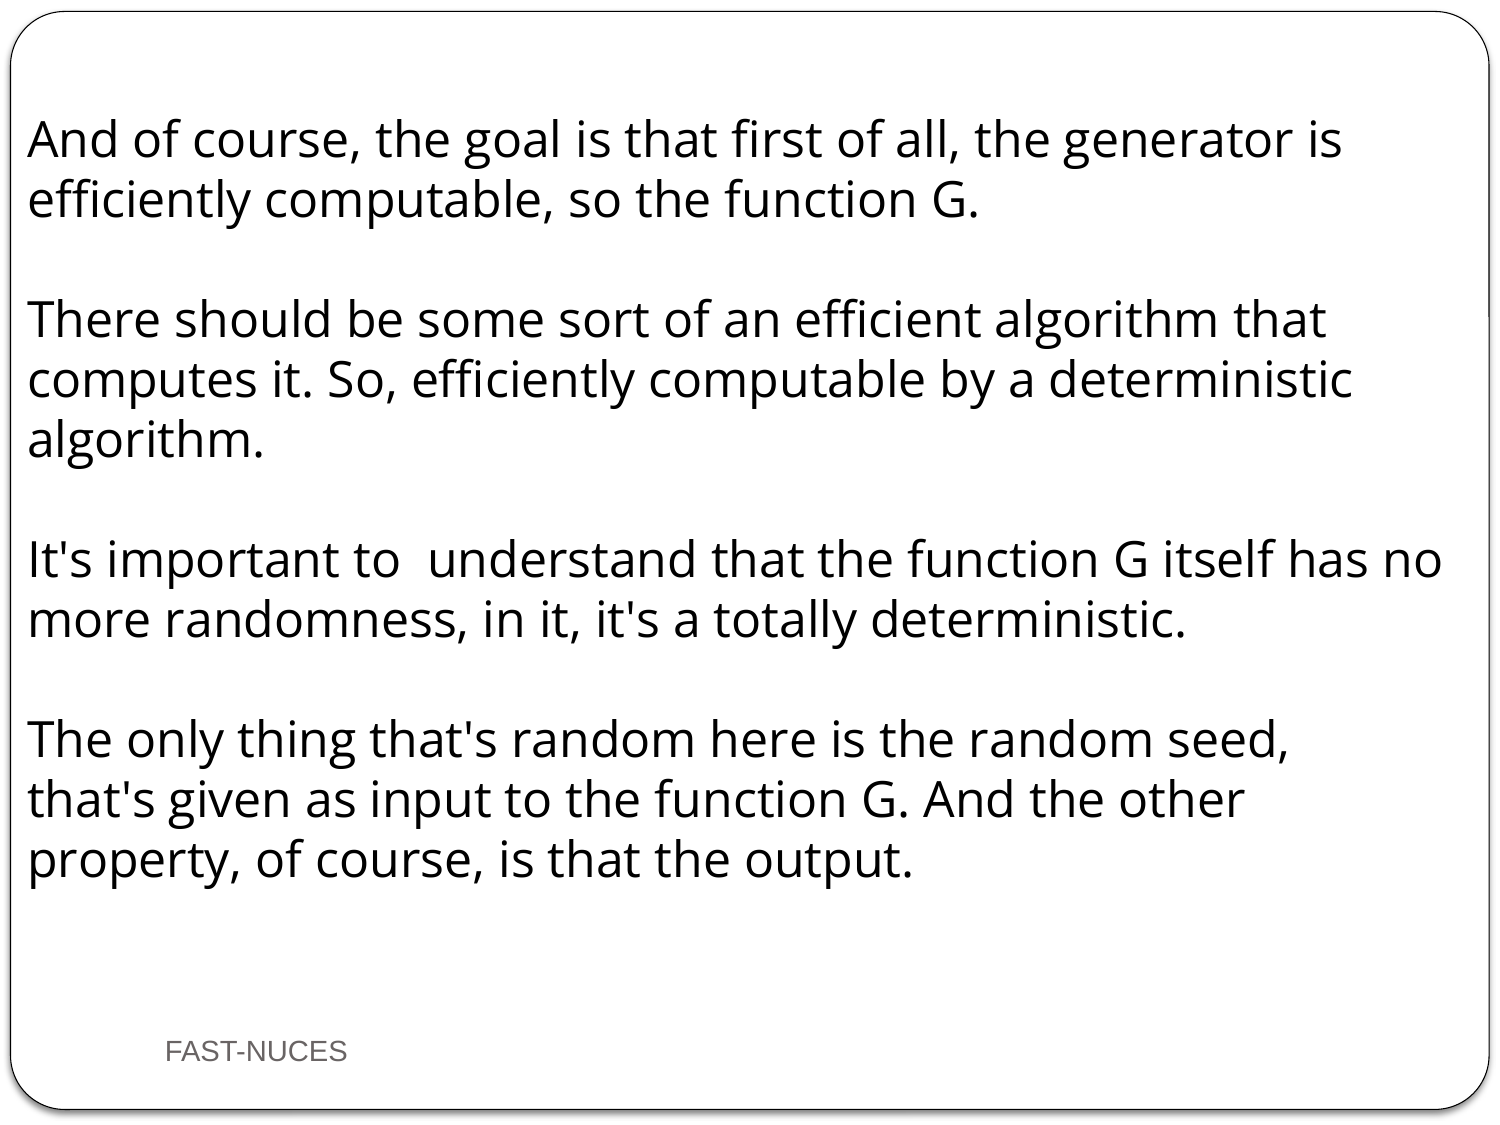

And of course, the goal is that first of all, the generator is efficiently computable, so the function G.

There should be some sort of an efficient algorithm that computes it. So, efficiently computable by a deterministic algorithm.

It's important to  understand that the function G itself has no more randomness, in it, it's a totally deterministic.

The only thing that's random here is the random seed, that's given as input to the function G. And the other property, of course, is that the output.
FAST-NUCES